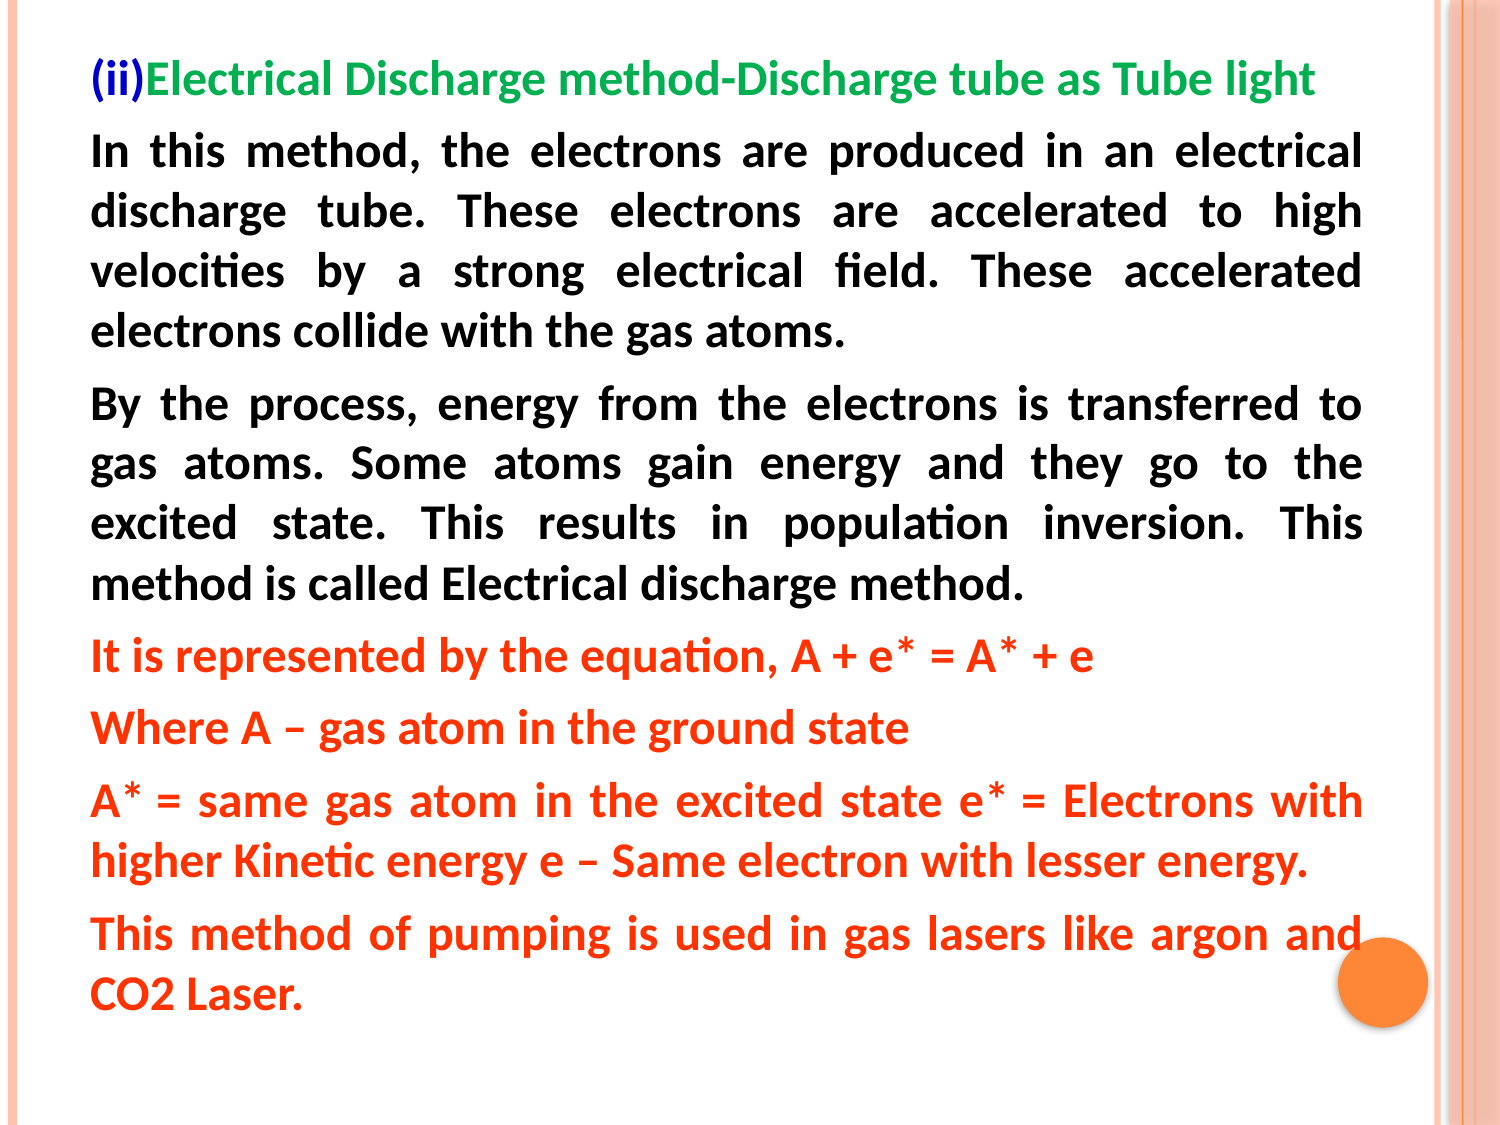

(ii)Electrical Discharge method-Discharge tube as Tube light
In this method, the electrons are produced in an electrical discharge tube. These electrons are accelerated to high velocities by a strong electrical field. These accelerated electrons collide with the gas atoms.
By the process, energy from the electrons is transferred to gas atoms. Some atoms gain energy and they go to the excited state. This results in population inversion. This method is called Electrical discharge method.
It is represented by the equation, A + e* = A* + e
Where A – gas atom in the ground state
A* = same gas atom in the excited state e* = Electrons with higher Kinetic energy e – Same electron with lesser energy.
This method of pumping is used in gas lasers like argon and CO2 Laser.